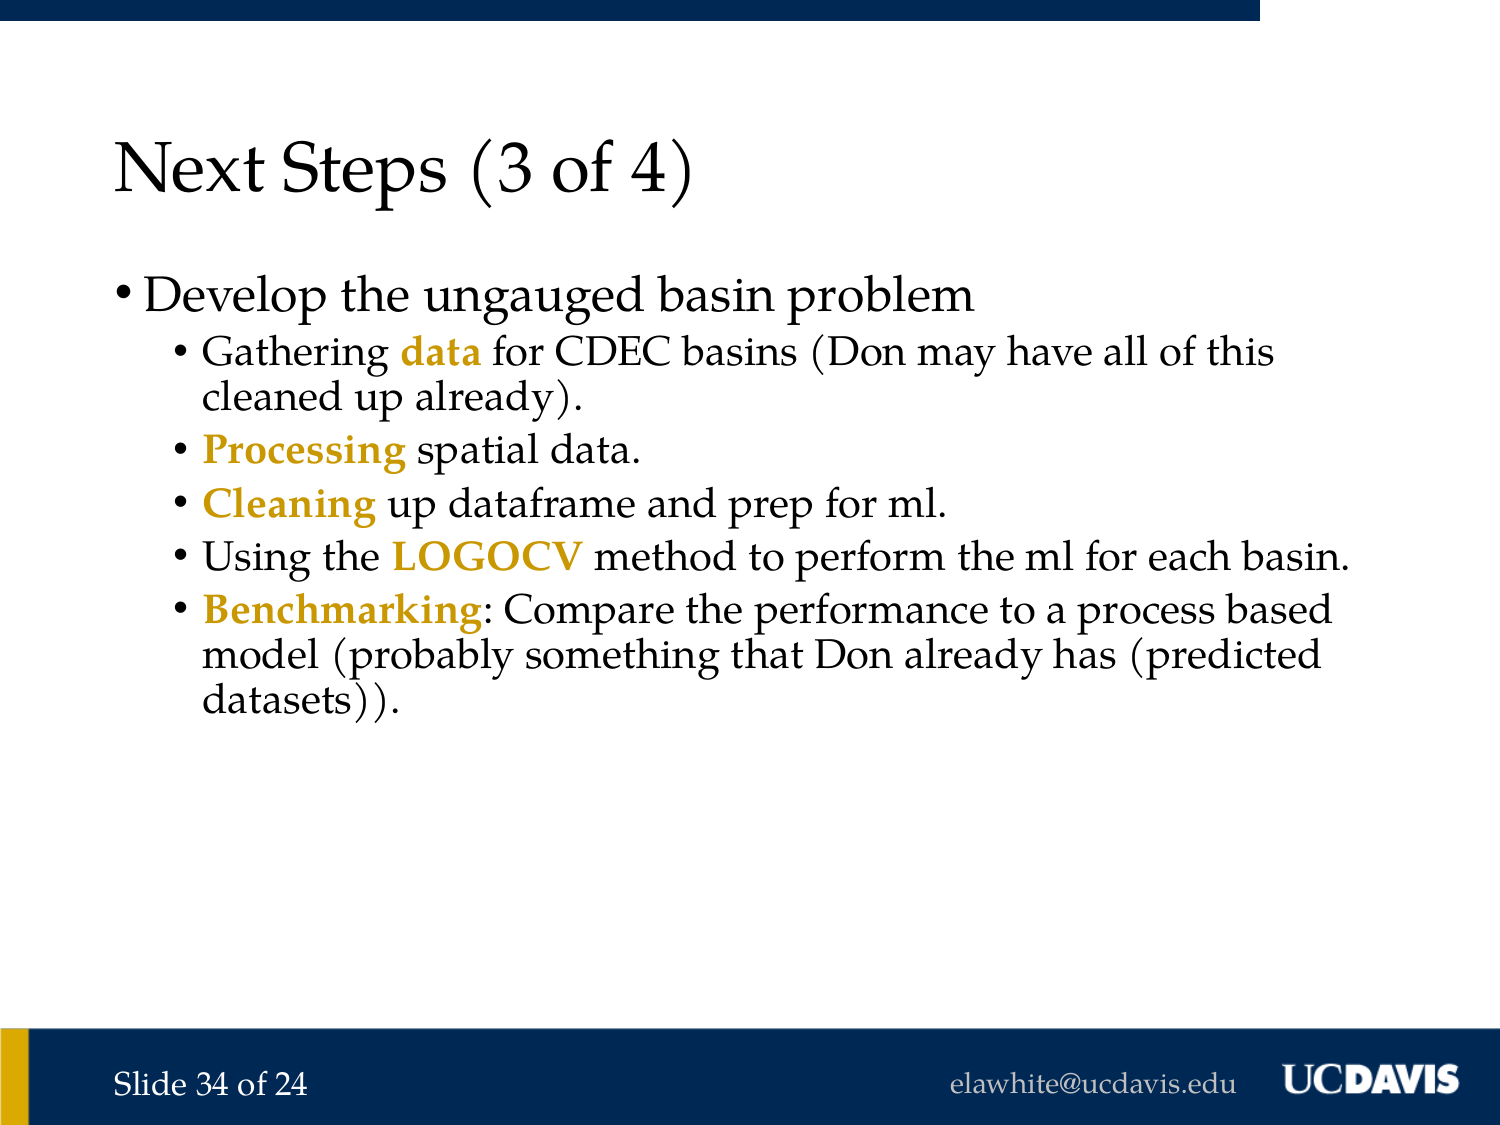

# Next Steps (3 of 4)

Develop the ungauged basin problem
Gathering data for CDEC basins (Don may have all of this cleaned up already).
Processing spatial data.
Cleaning up dataframe and prep for ml.
Using the LOGOCV method to perform the ml for each basin.
Benchmarking: Compare the performance to a process based model (probably something that Don already has (predicted datasets)).